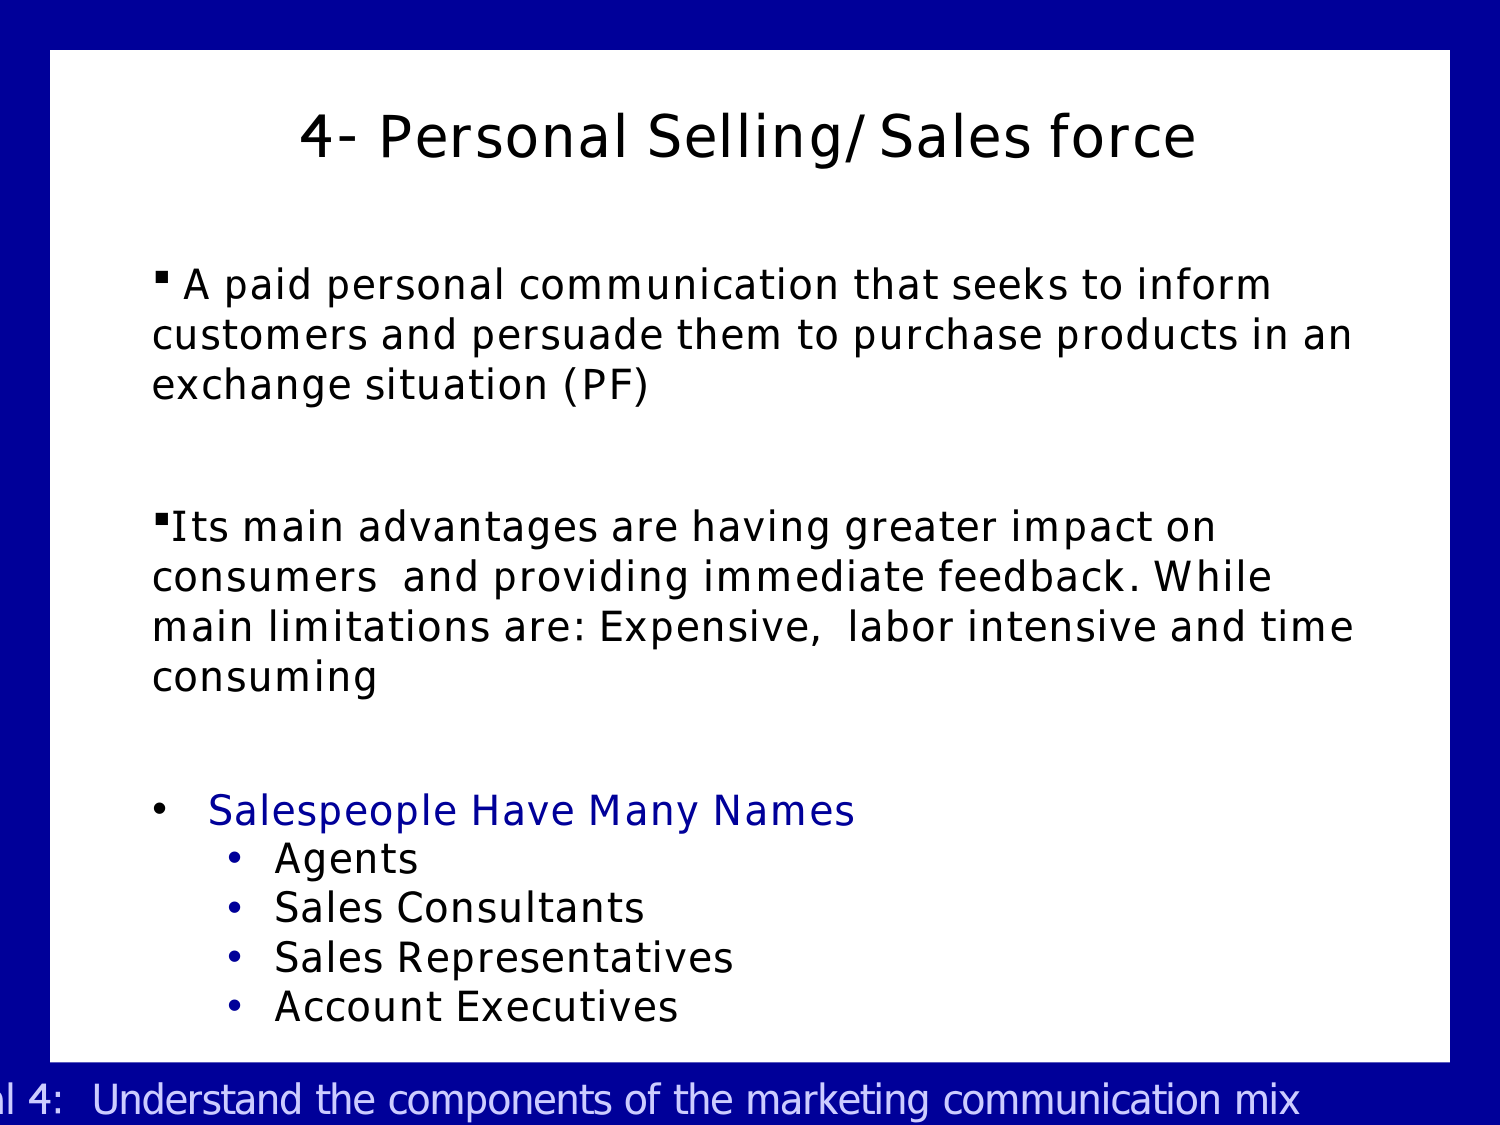

# 4- Personal Selling/Sales force
 A paid personal communication that seeks to inform customers and persuade them to purchase products in an exchange situation (PF)

Its main advantages are having greater impact on consumers  and providing immediate feedback. While main limitations are: Expensive,  labor intensive and time consuming

Salespeople Have Many Names
Agents
Sales Consultants
Sales Representatives
Account Executives

Goal 4:  Understand the components of the marketing communication mix